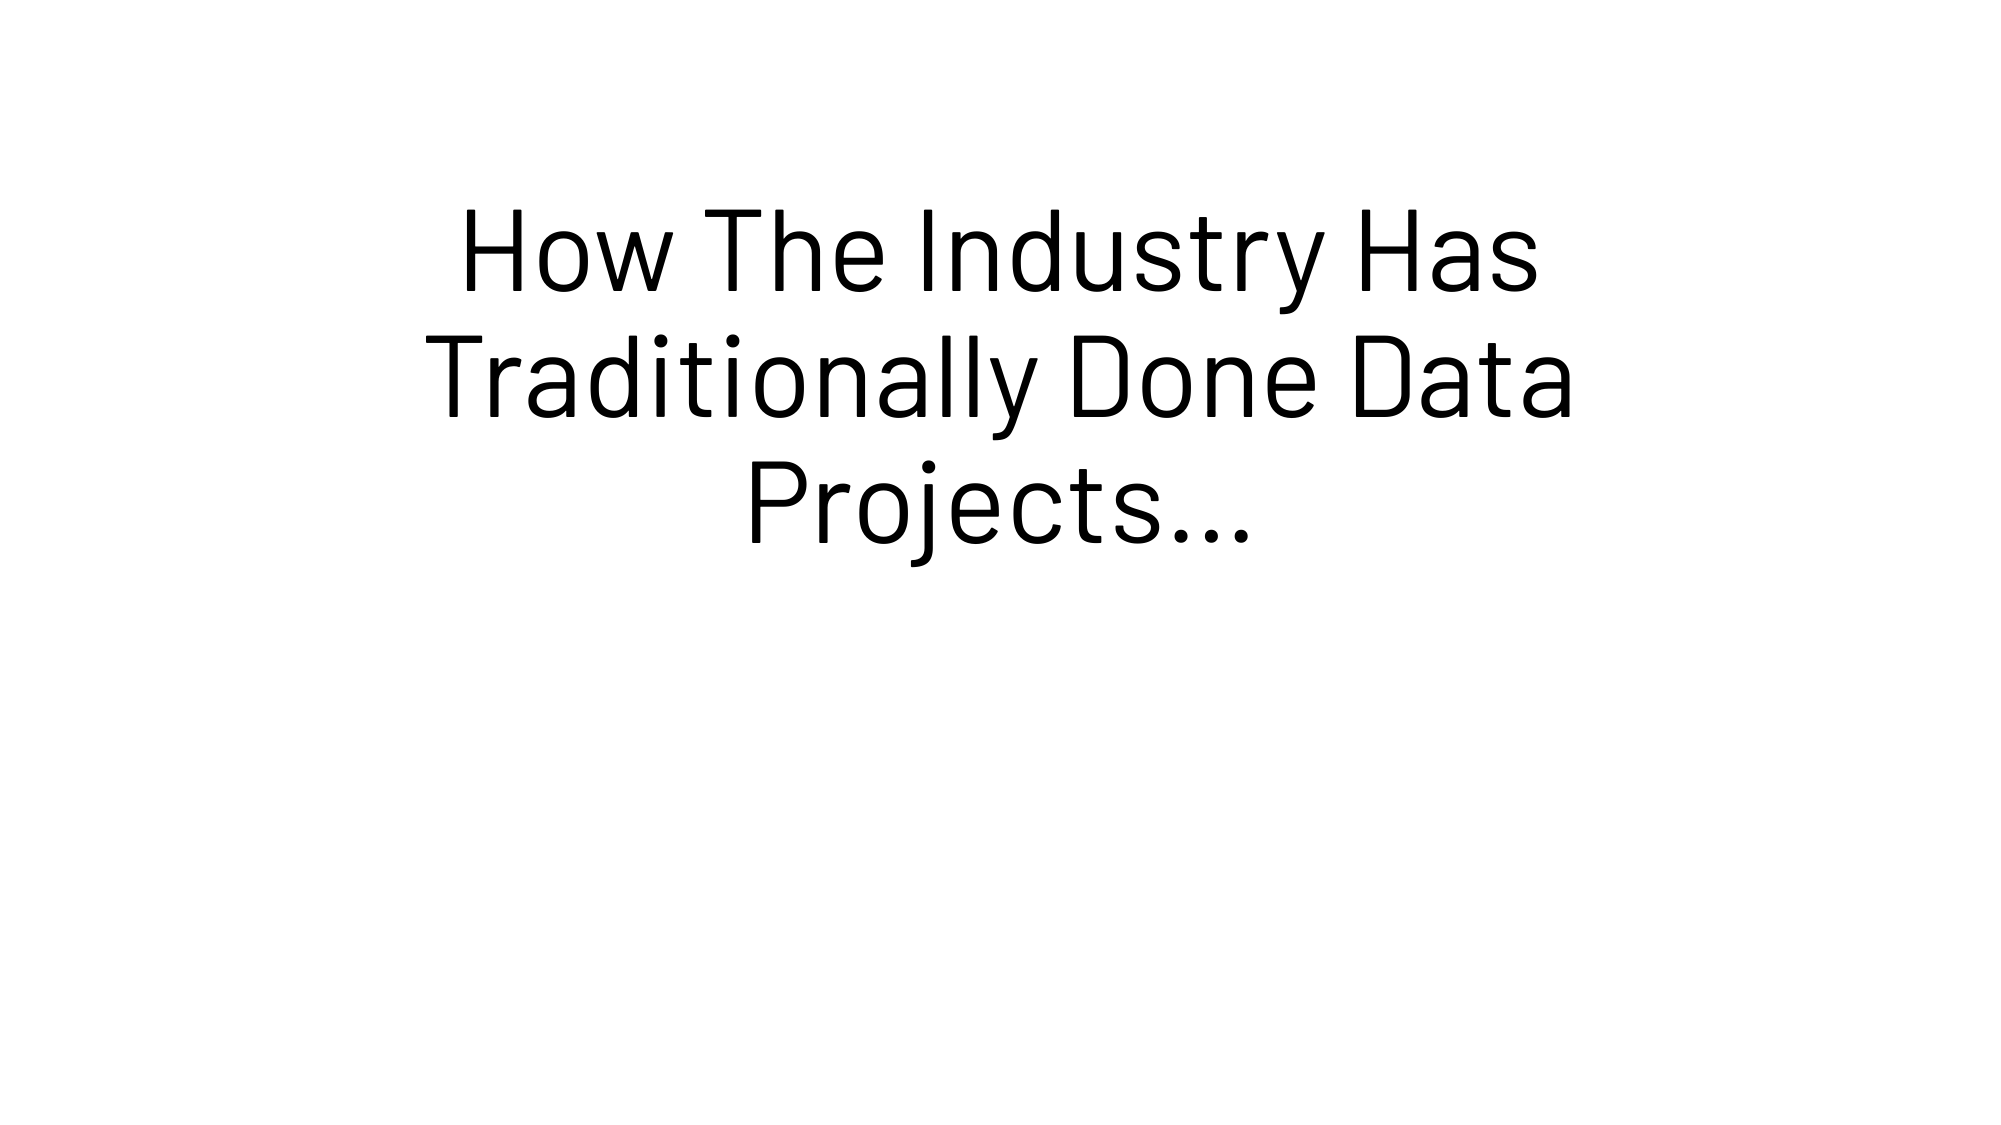

# How The Industry Has Traditionally Done Data Projects…